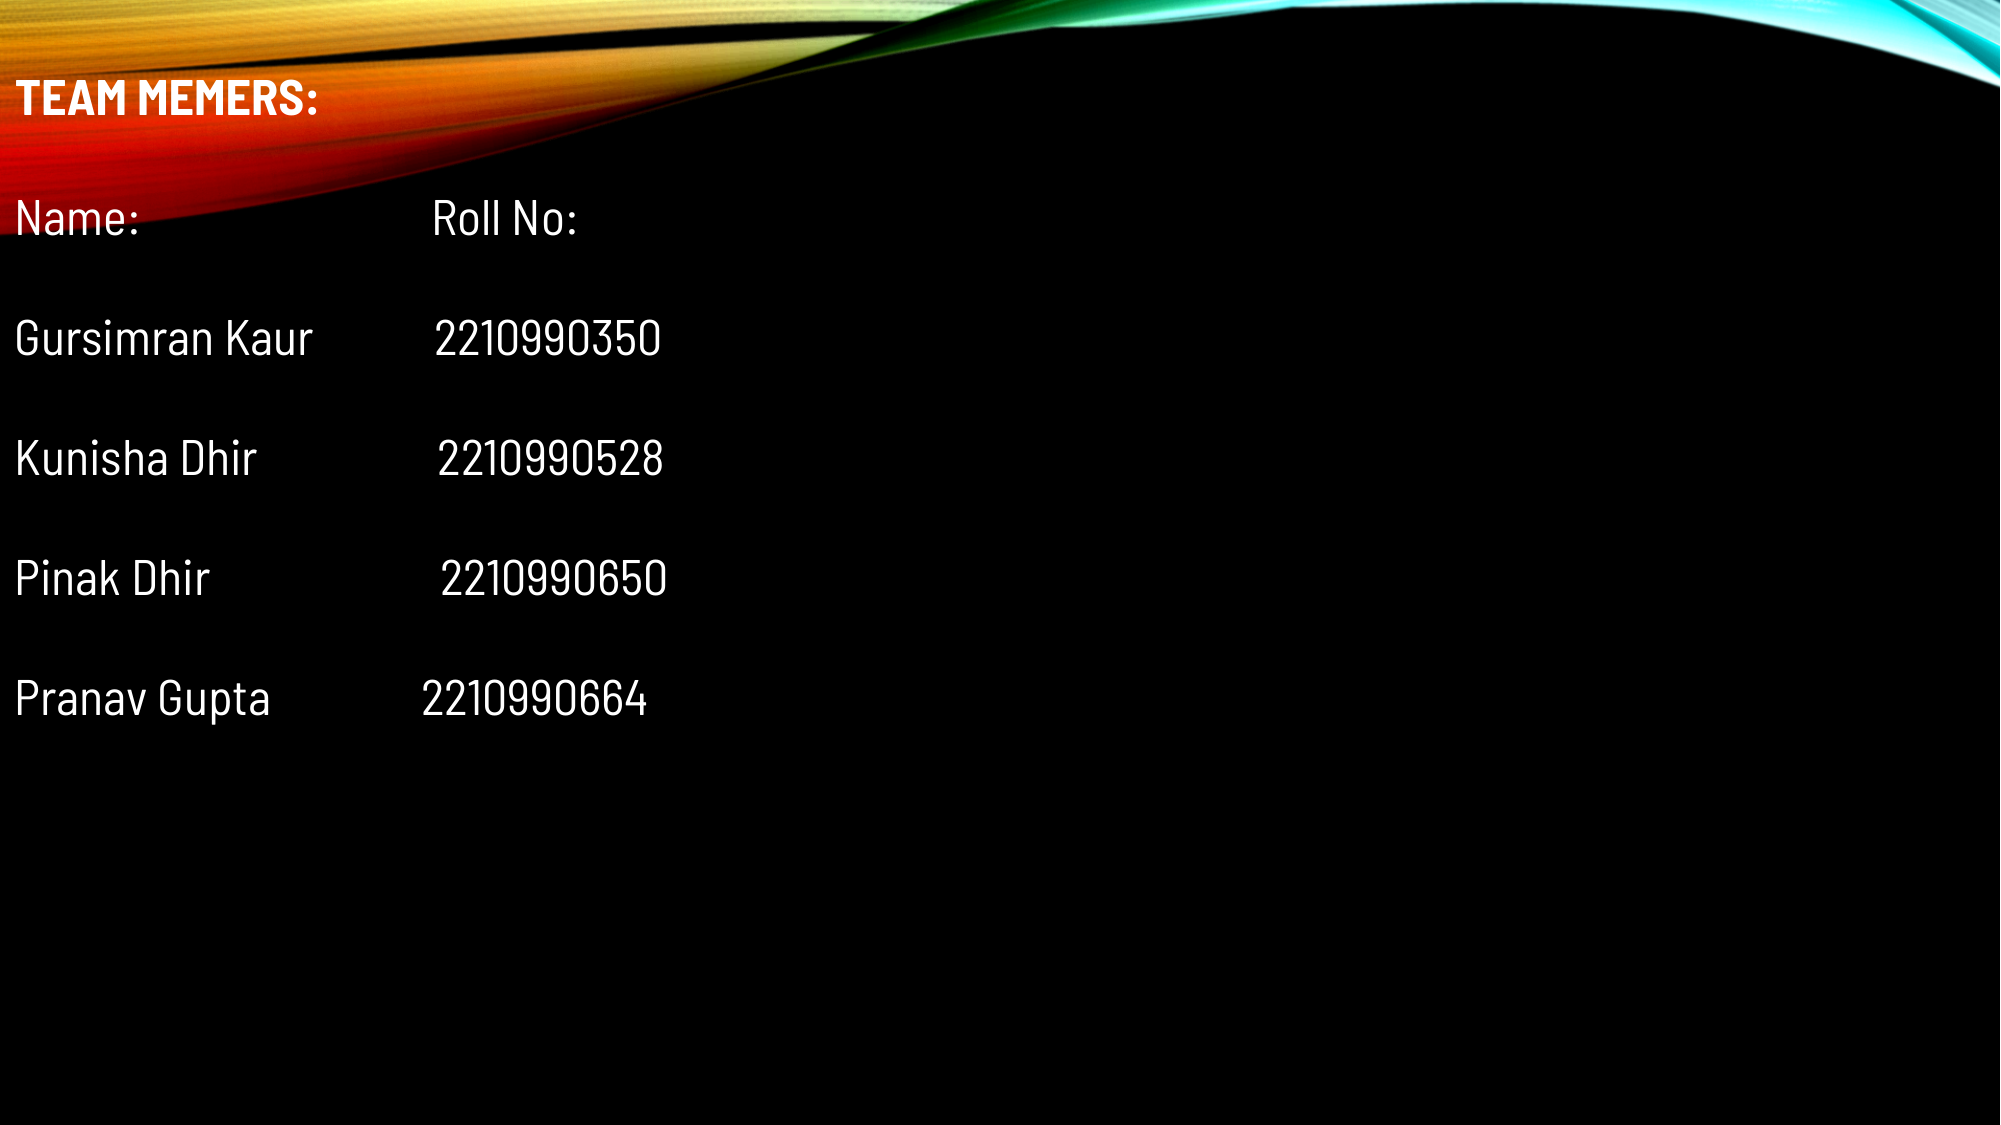

TEAM MEMERS:

Name:                             Roll No:

Gursimran Kaur            2210990350

Kunisha Dhir                  2210990528

Pinak Dhir                       2210990650

Pranav Gupta               2210990664